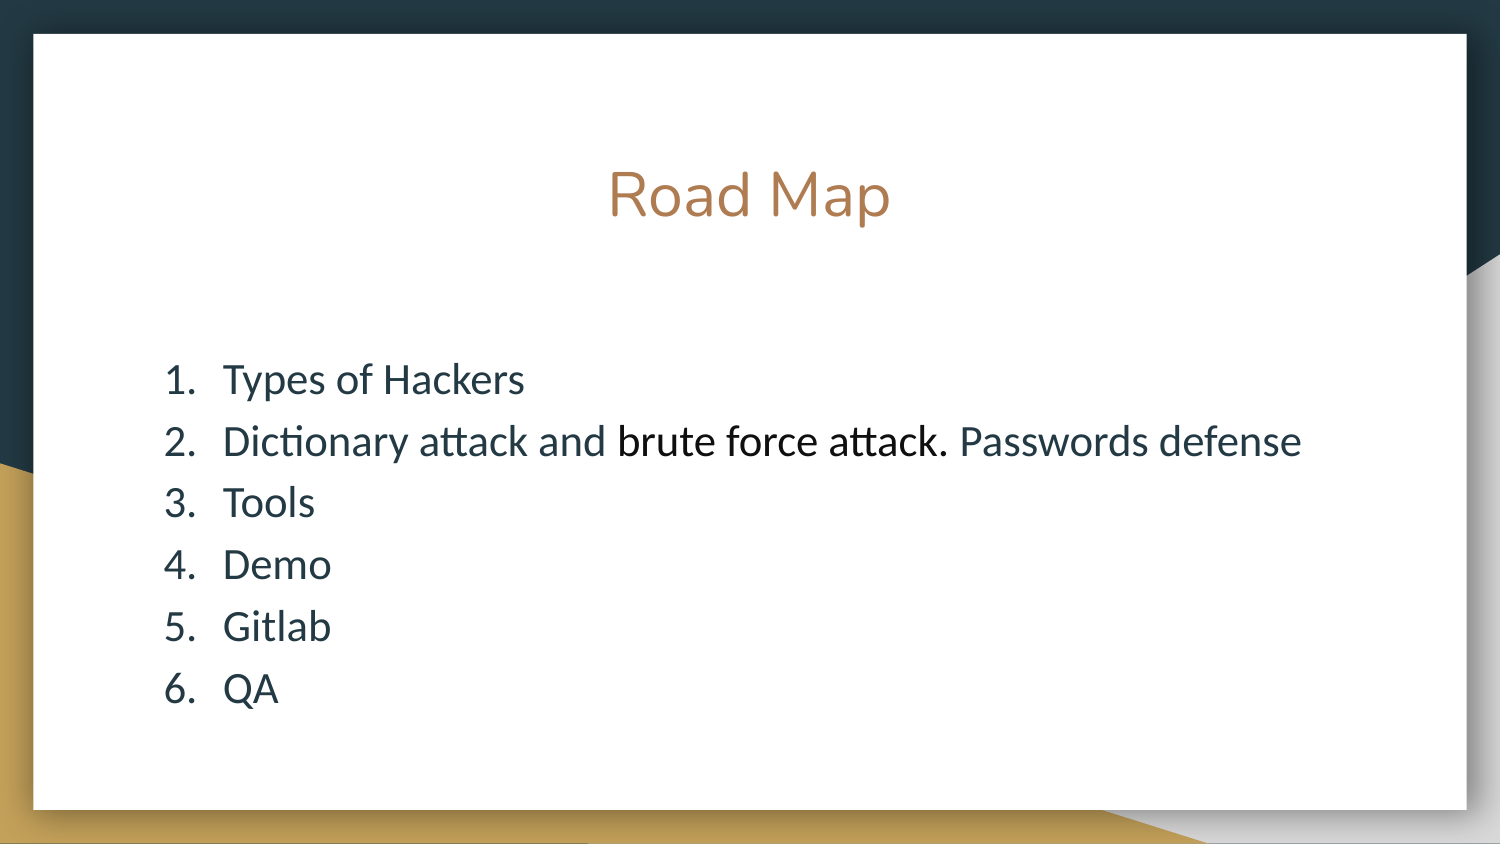

# Road Map
Types of Hackers
Dictionary attack and brute force attack. Passwords defense
Tools
Demo
Gitlab
QA